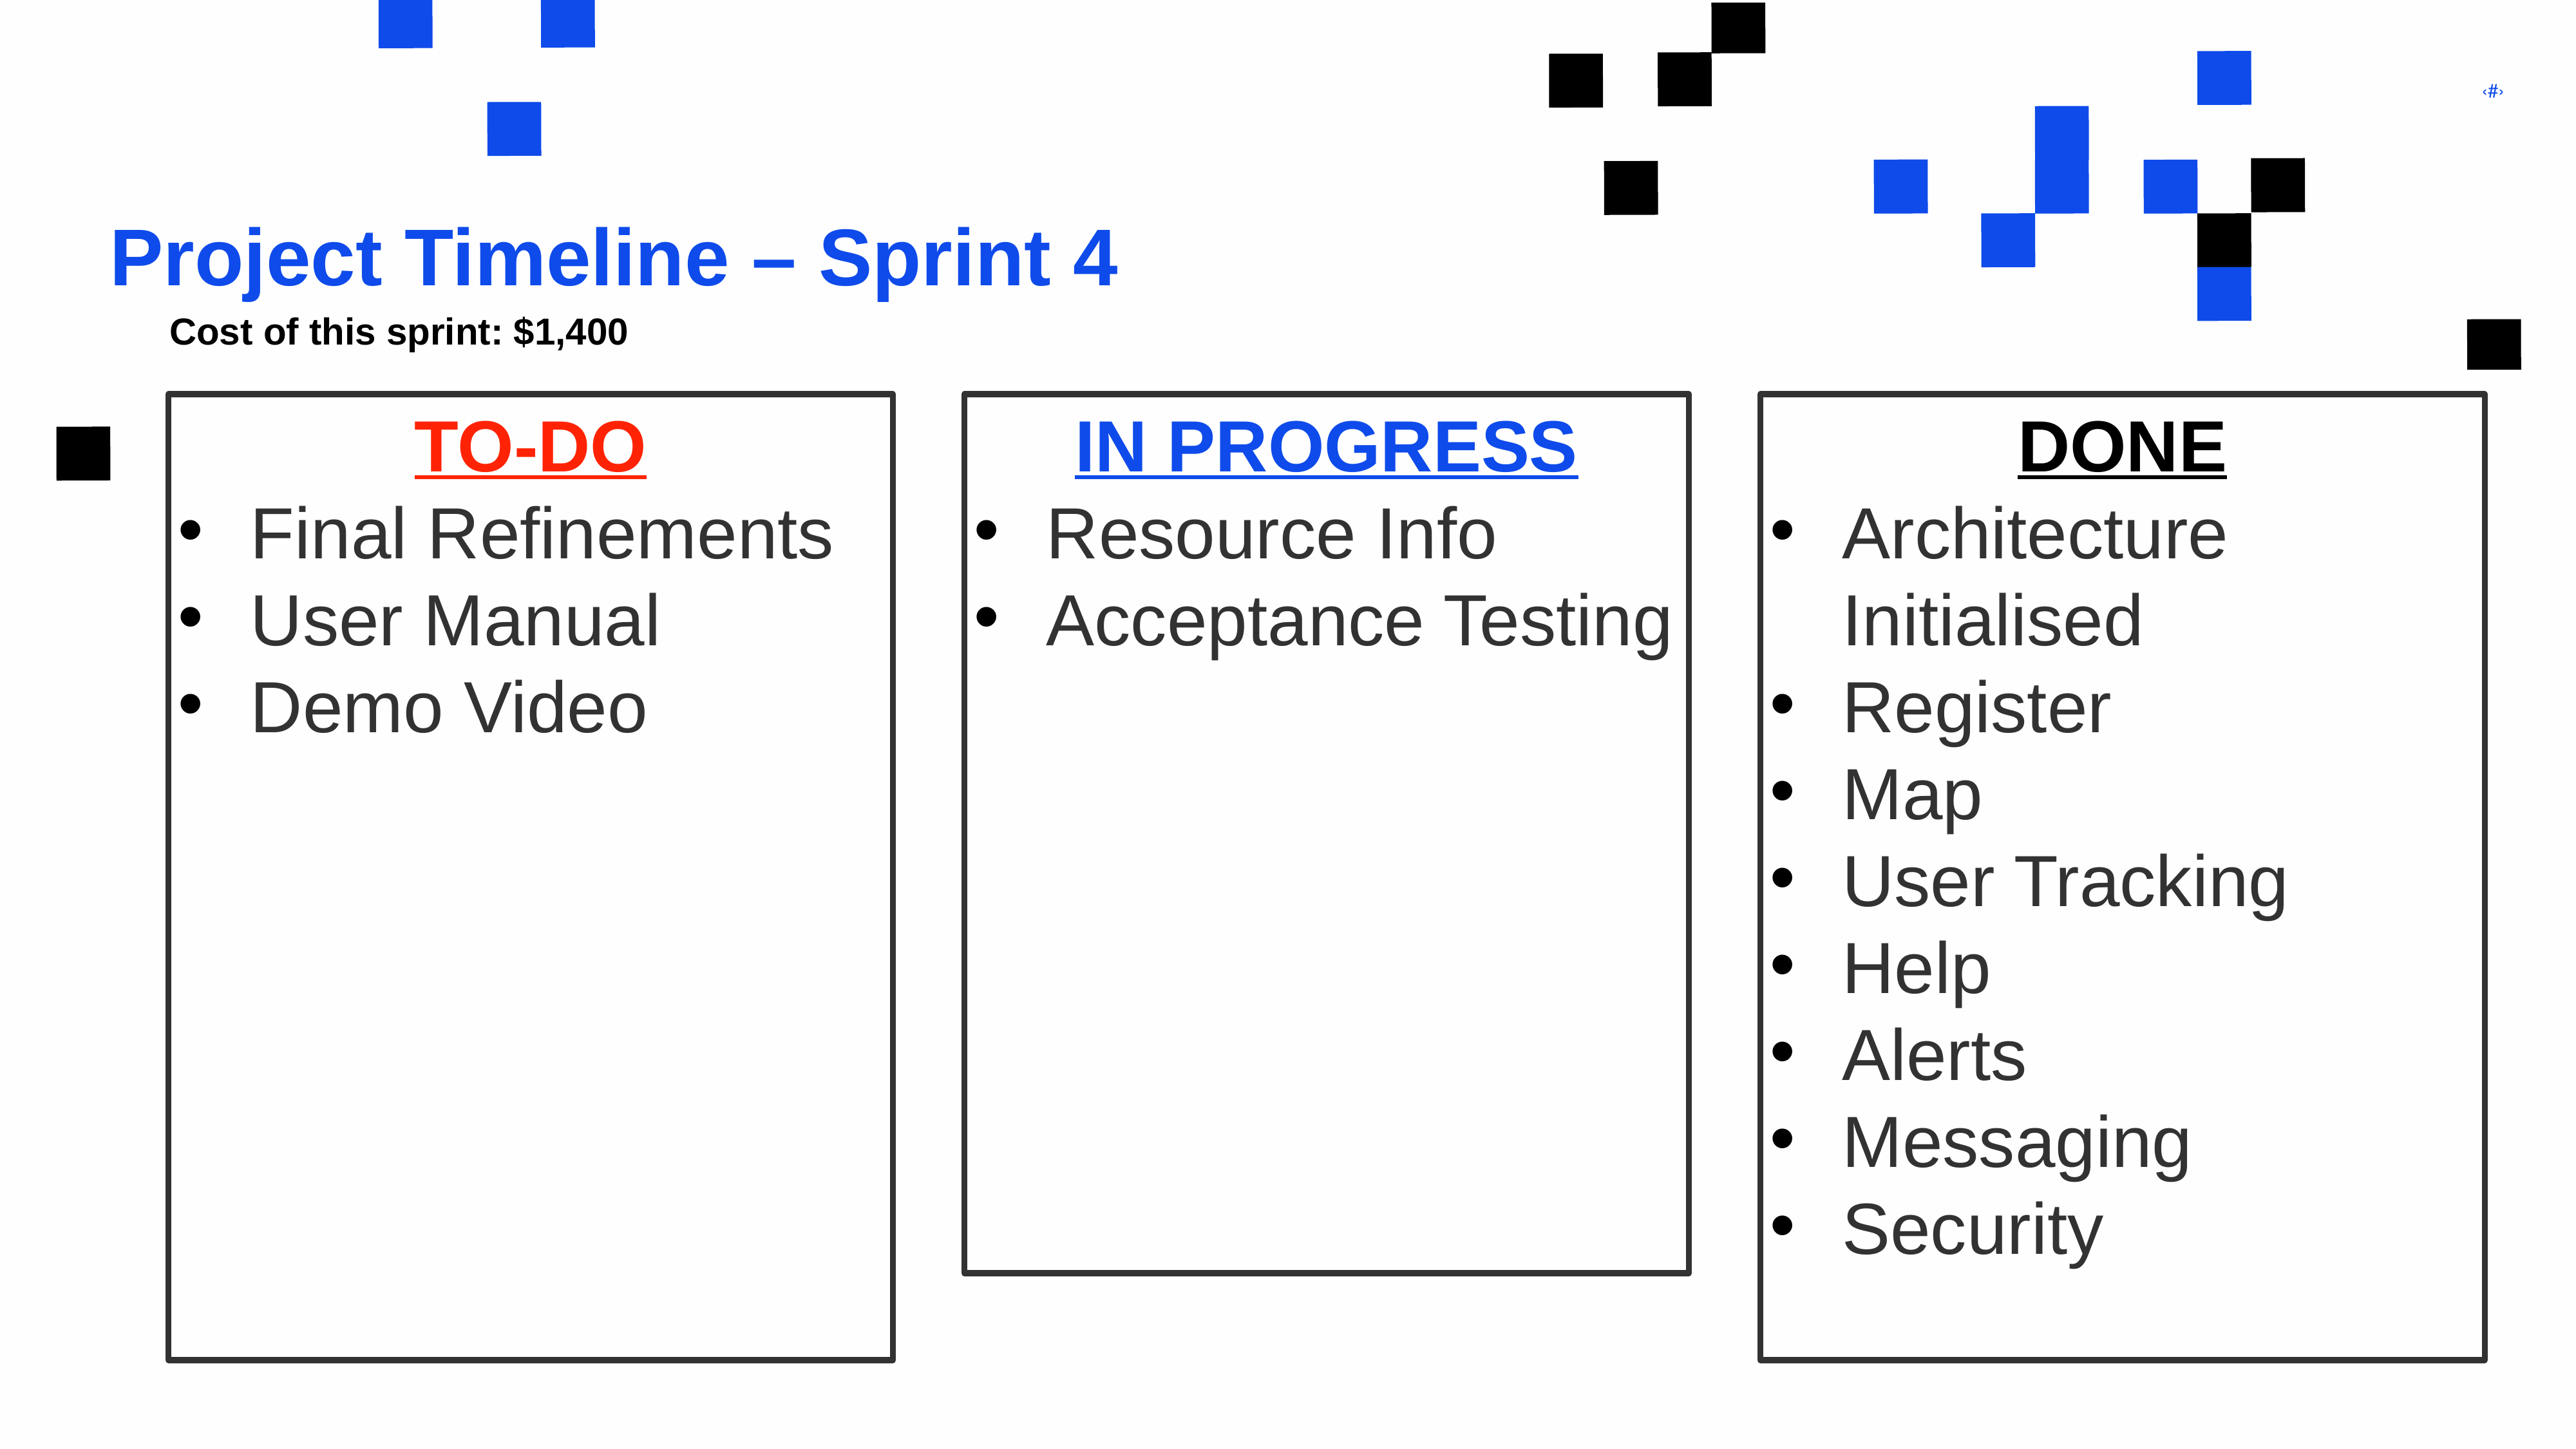

# Project Timeline – Sprint 4
Cost of this sprint: $1,400
TO-DO
Final Refinements
User Manual
Demo Video

IN PROGRESS
Resource Info
Acceptance Testing

DONE
Architecture Initialised
Register
Map
User Tracking
Help
Alerts
Messaging
Security